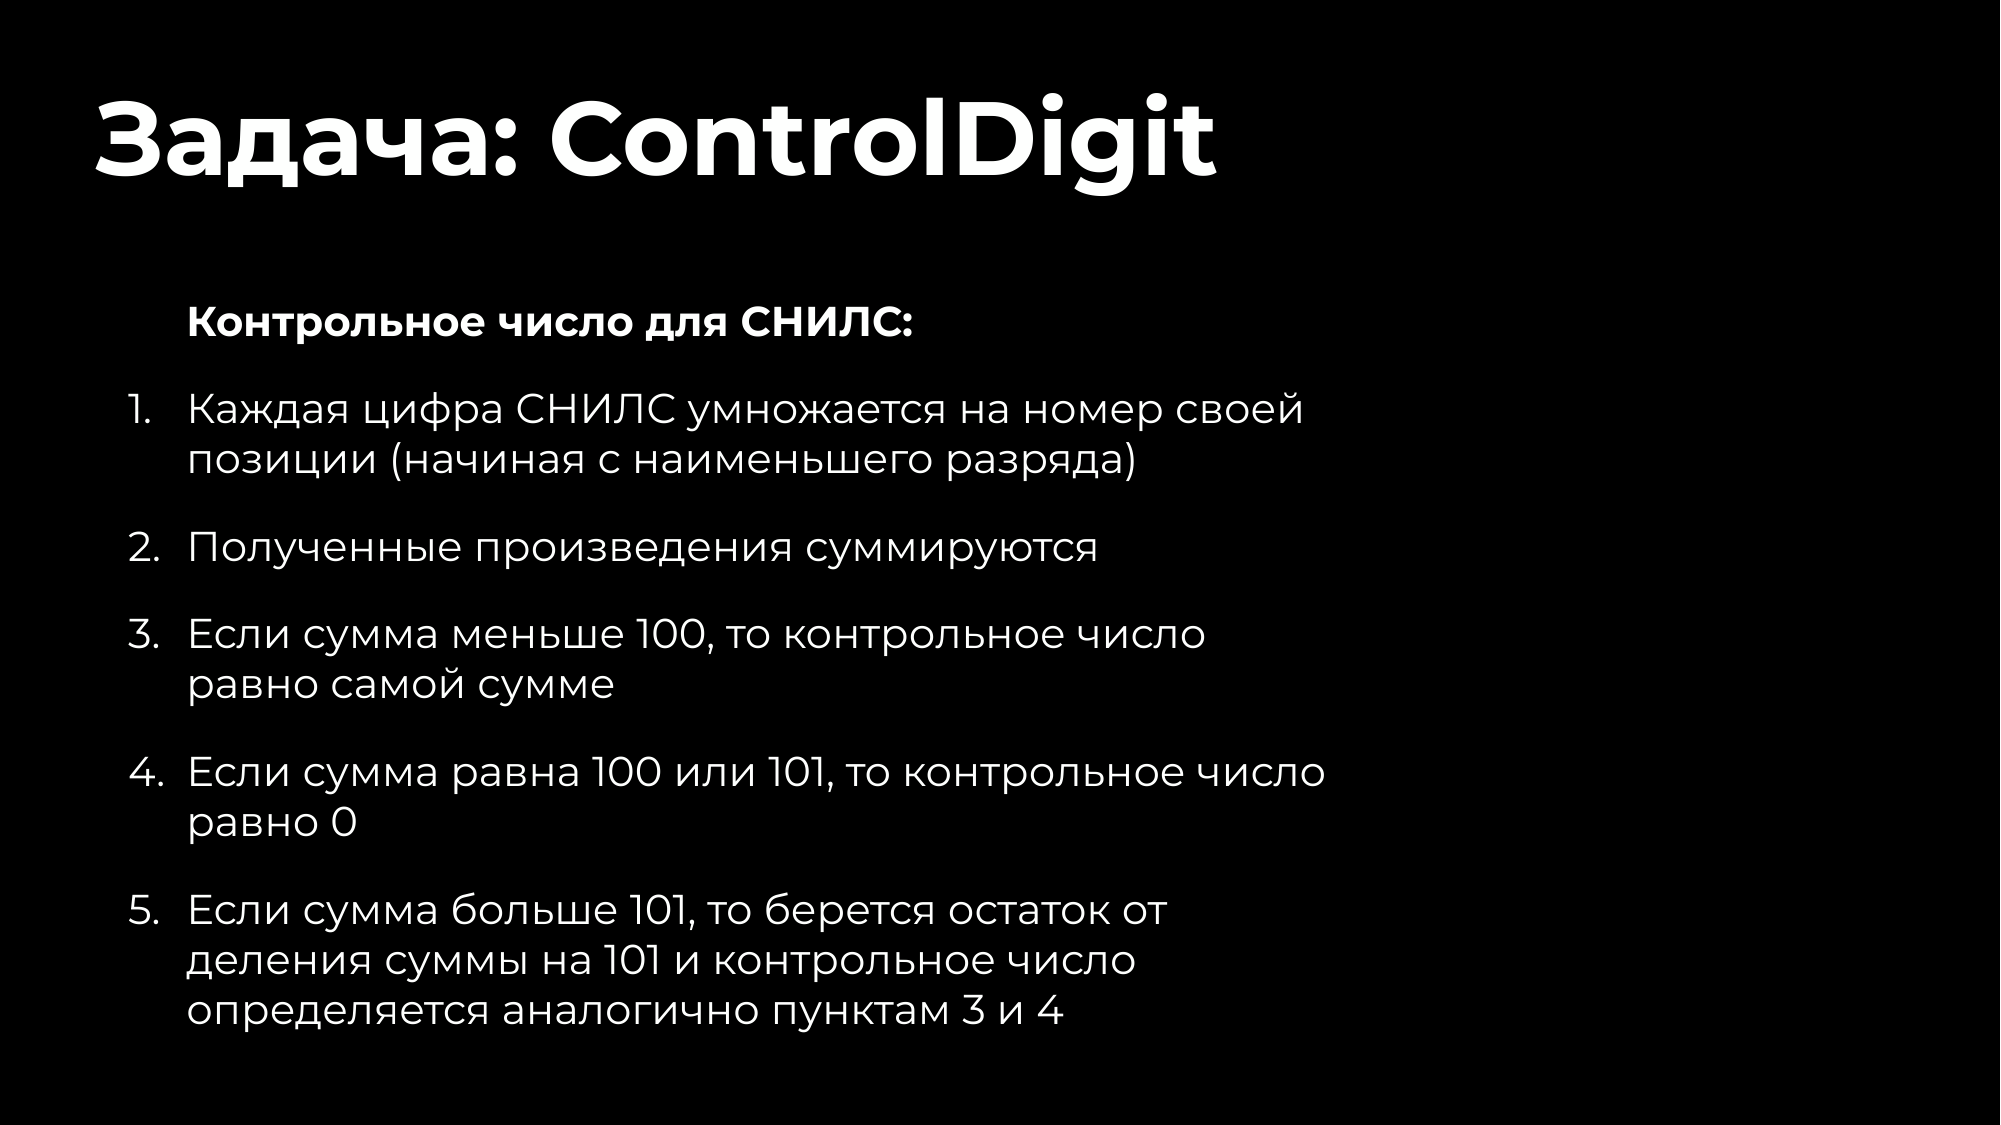

# Задача: ControlDigit

Контрольное число для СНИЛС:
Каждая цифра СНИЛС умножается на номер своей позиции (начиная с наименьшего разряда)
Полученные произведения суммируются
Если сумма меньше 100, то контрольное число равно самой сумме
Если сумма равна 100 или 101, то контрольное число равно 0
Если сумма больше 101, то берется остаток от деления суммы на 101 и контрольное число определяется аналогично пунктам 3 и 4